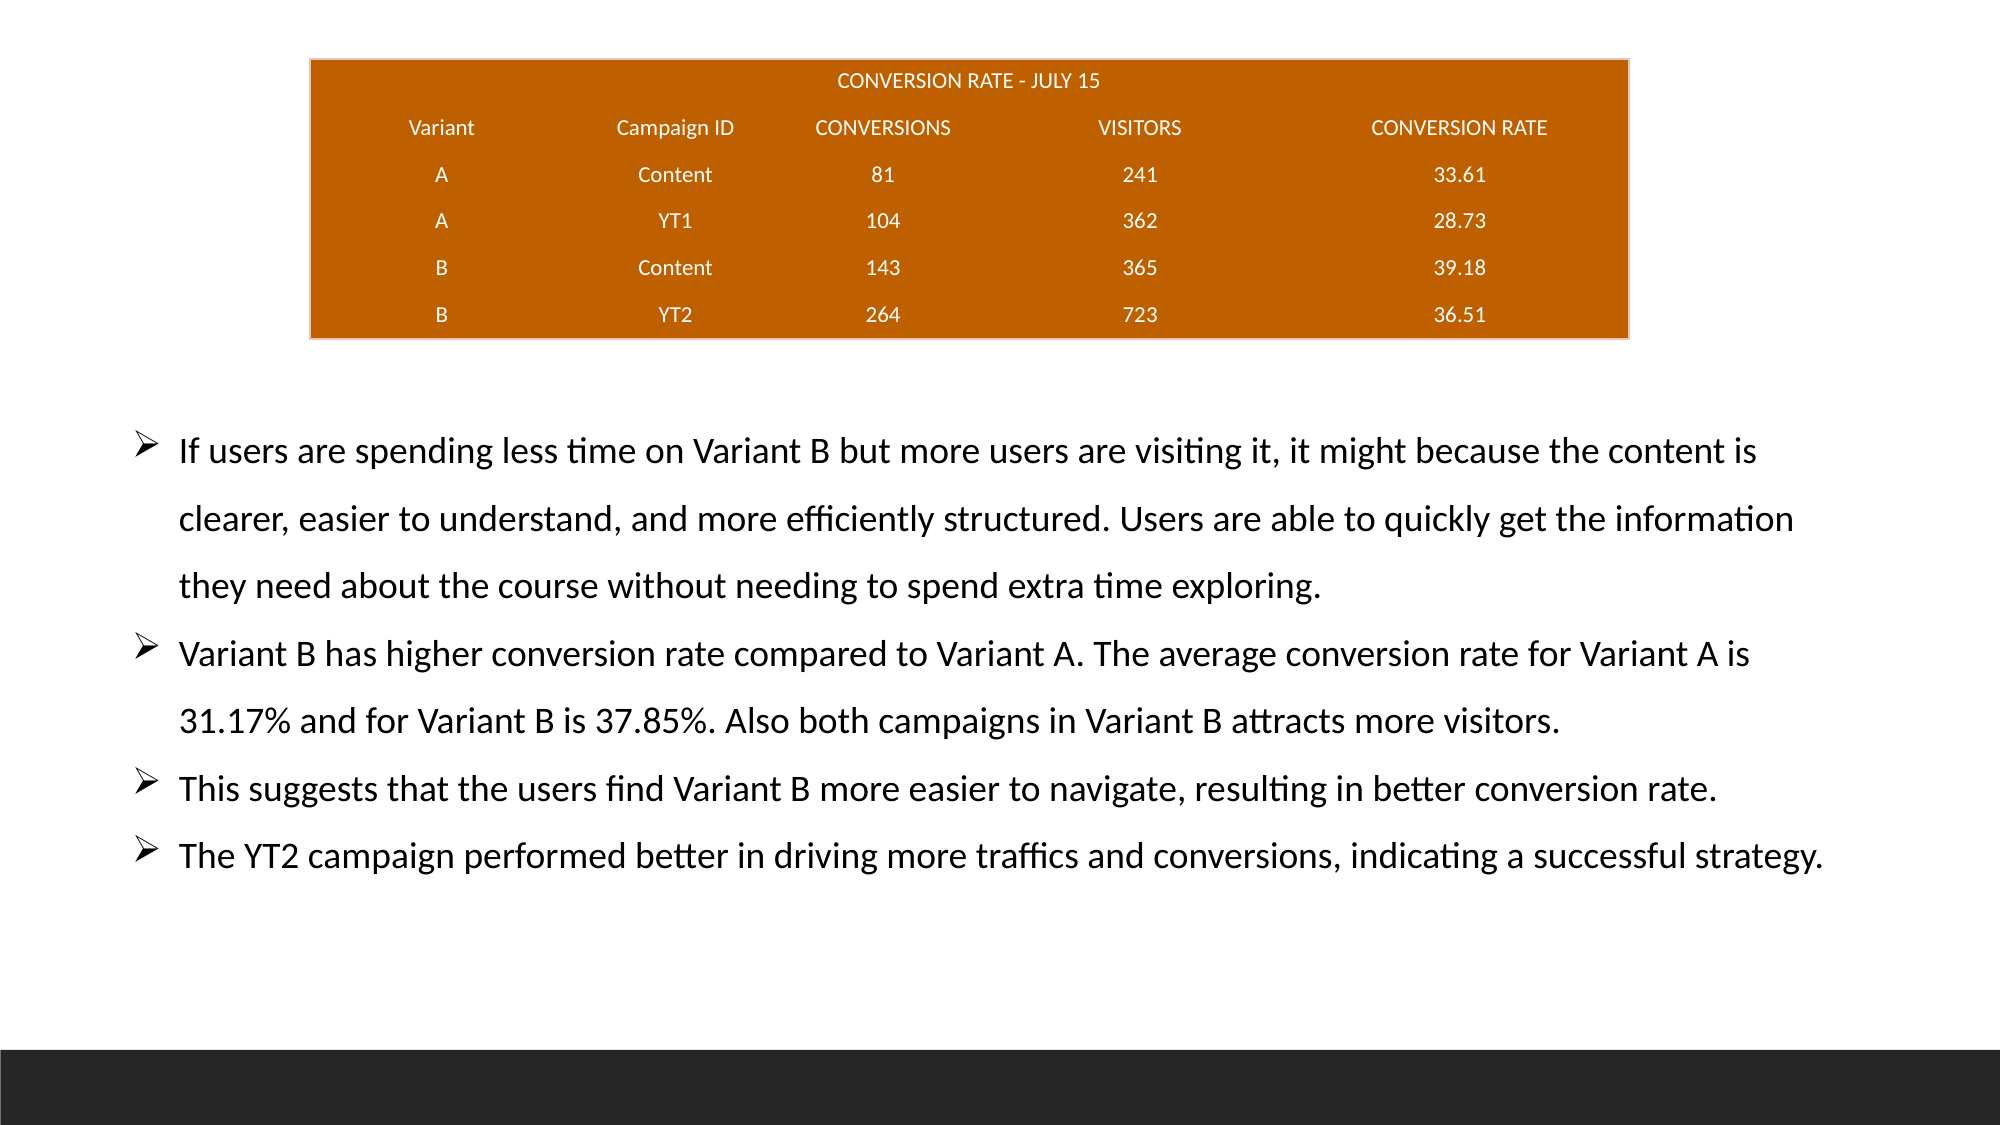

| CONVERSION RATE - JULY 15 |  |  |  |  |
| --- | --- | --- | --- | --- |
| Variant | Campaign ID | CONVERSIONS | VISITORS | CONVERSION RATE |
| A | Content | 81 | 241 | 33.61 |
| A | YT1 | 104 | 362 | 28.73 |
| B | Content | 143 | 365 | 39.18 |
| B | YT2 | 264 | 723 | 36.51 |

If users are spending less time on Variant B but more users are visiting it, it might because the content is clearer, easier to understand, and more efficiently structured. Users are able to quickly get the information they need about the course without needing to spend extra time exploring.
Variant B has higher conversion rate compared to Variant A. The average conversion rate for Variant A is 31.17% and for Variant B is 37.85%. Also both campaigns in Variant B attracts more visitors.
This suggests that the users find Variant B more easier to navigate, resulting in better conversion rate.
The YT2 campaign performed better in driving more traffics and conversions, indicating a successful strategy.